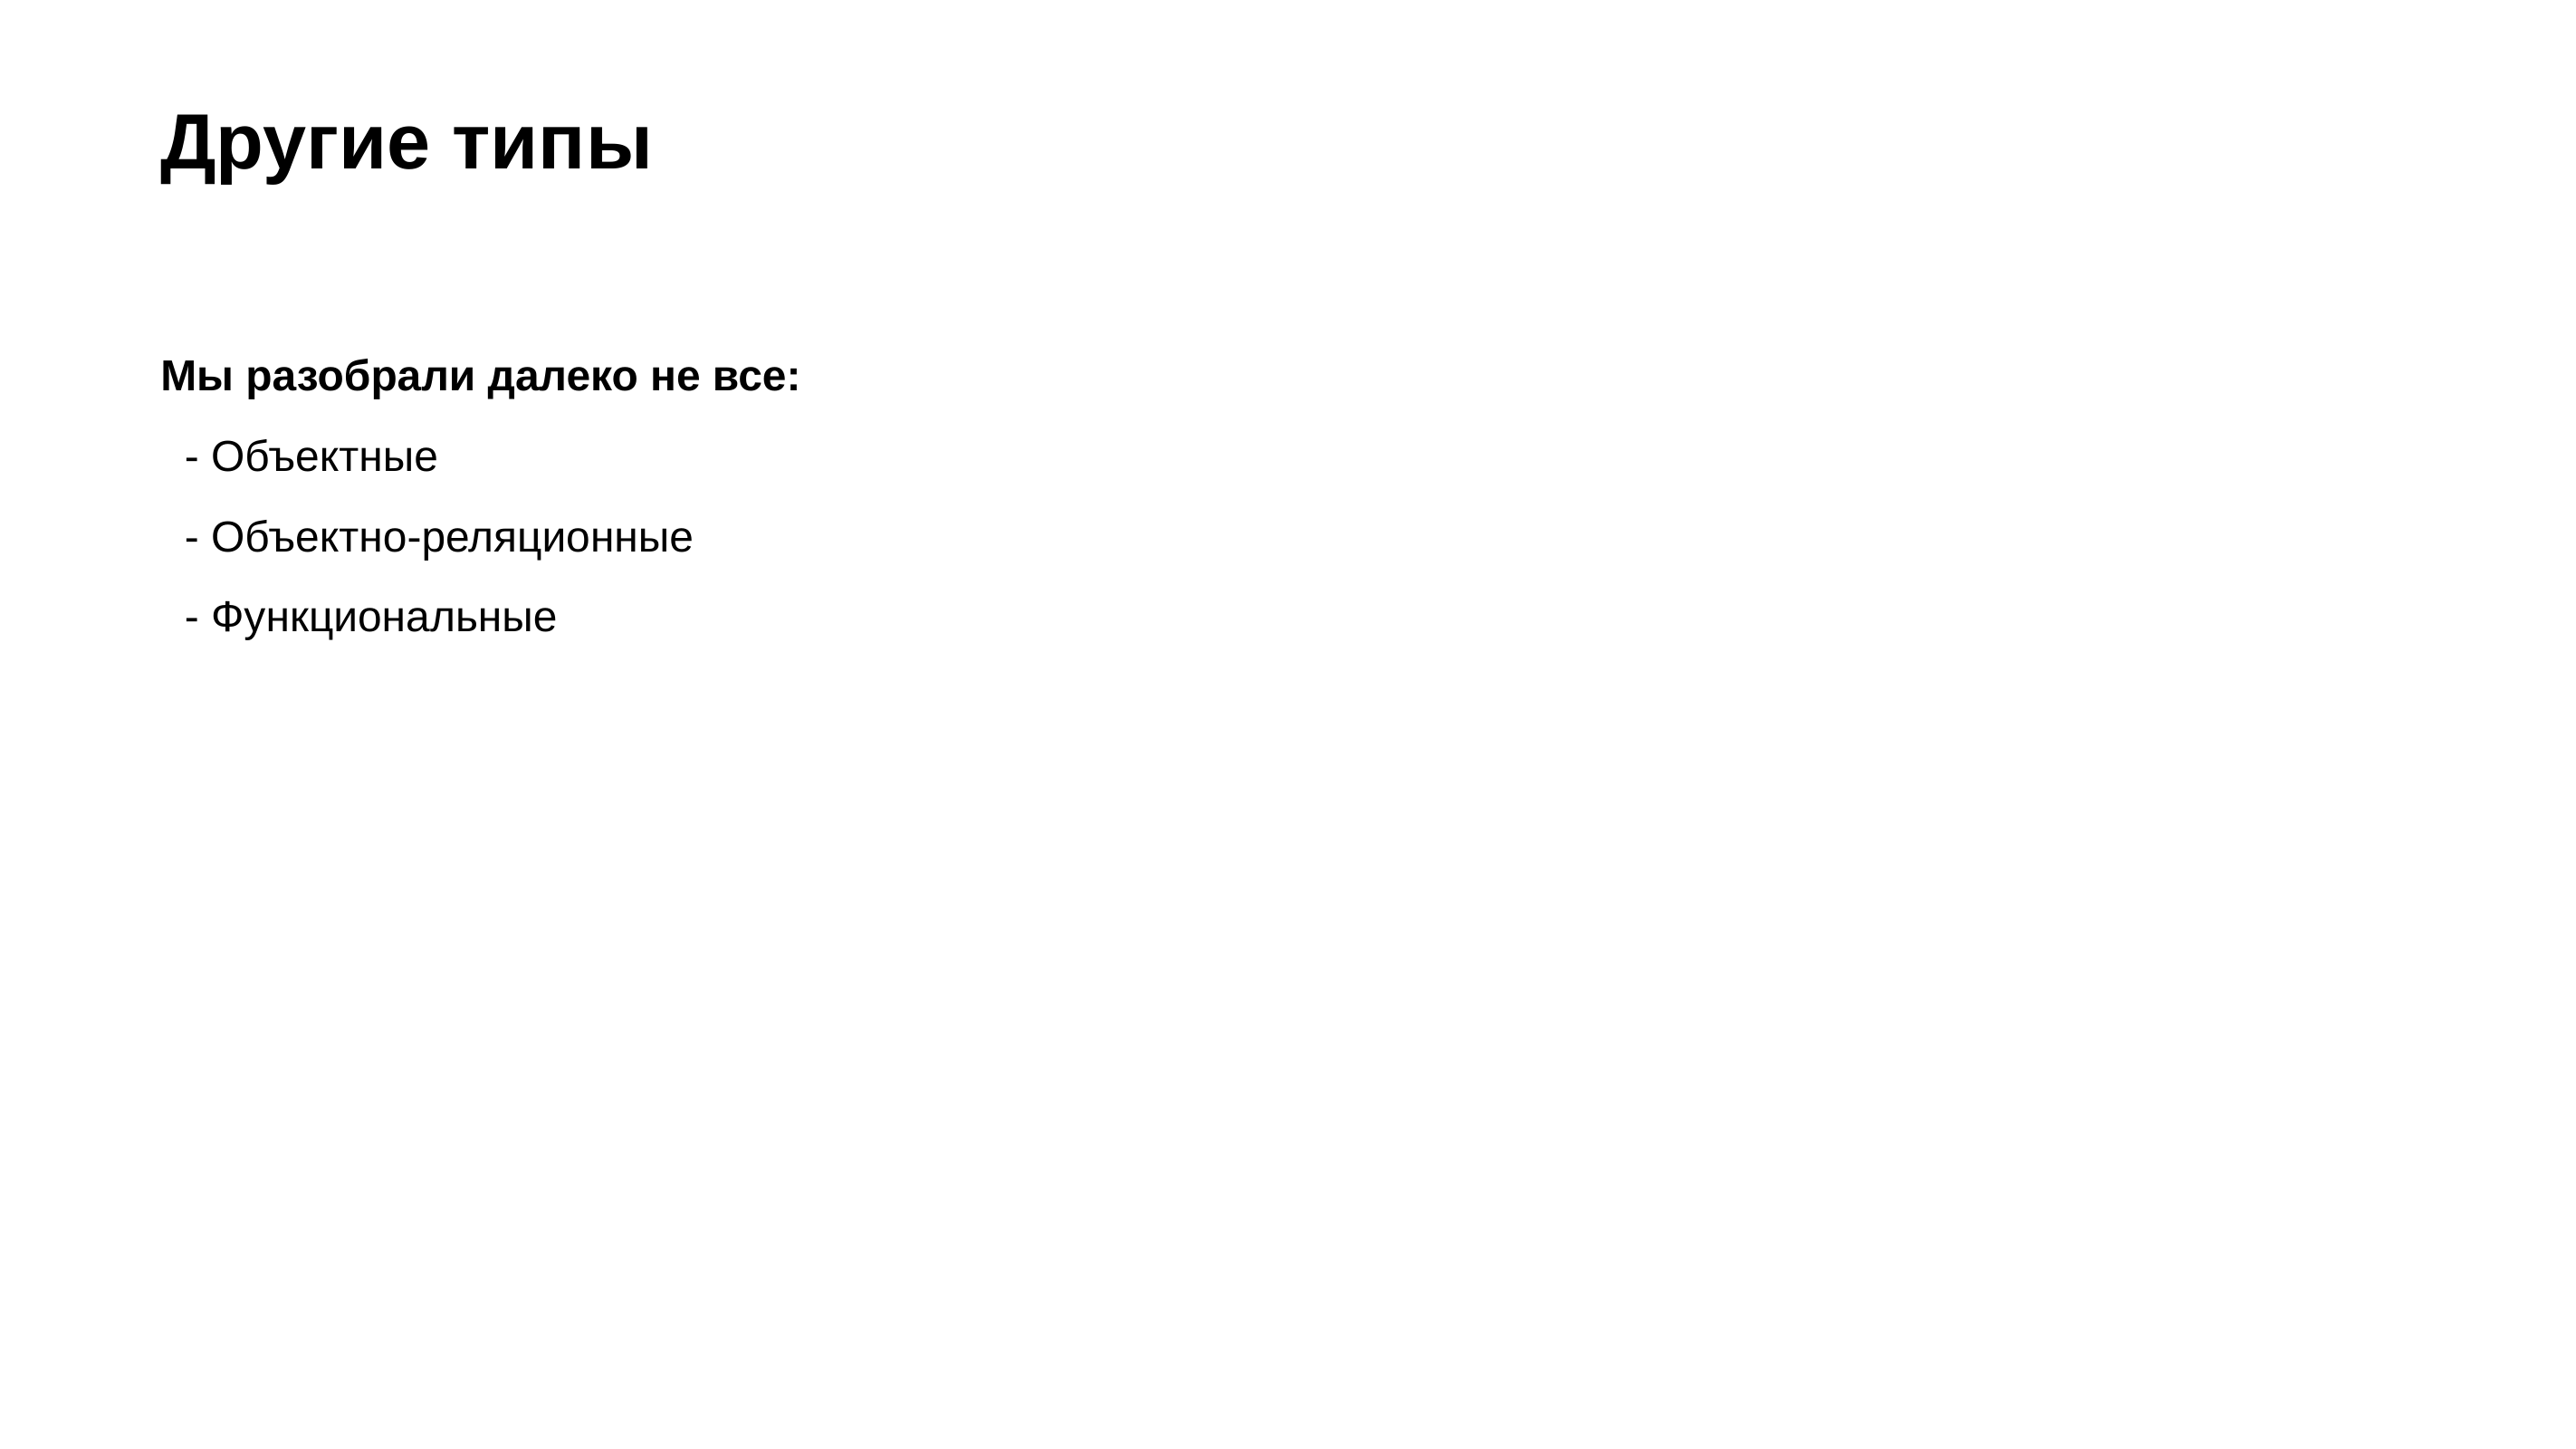

# Другие типы

Мы разобрали далеко не все:
  - Объектные
  - Объектно-реляционные
  - Функциональные
62